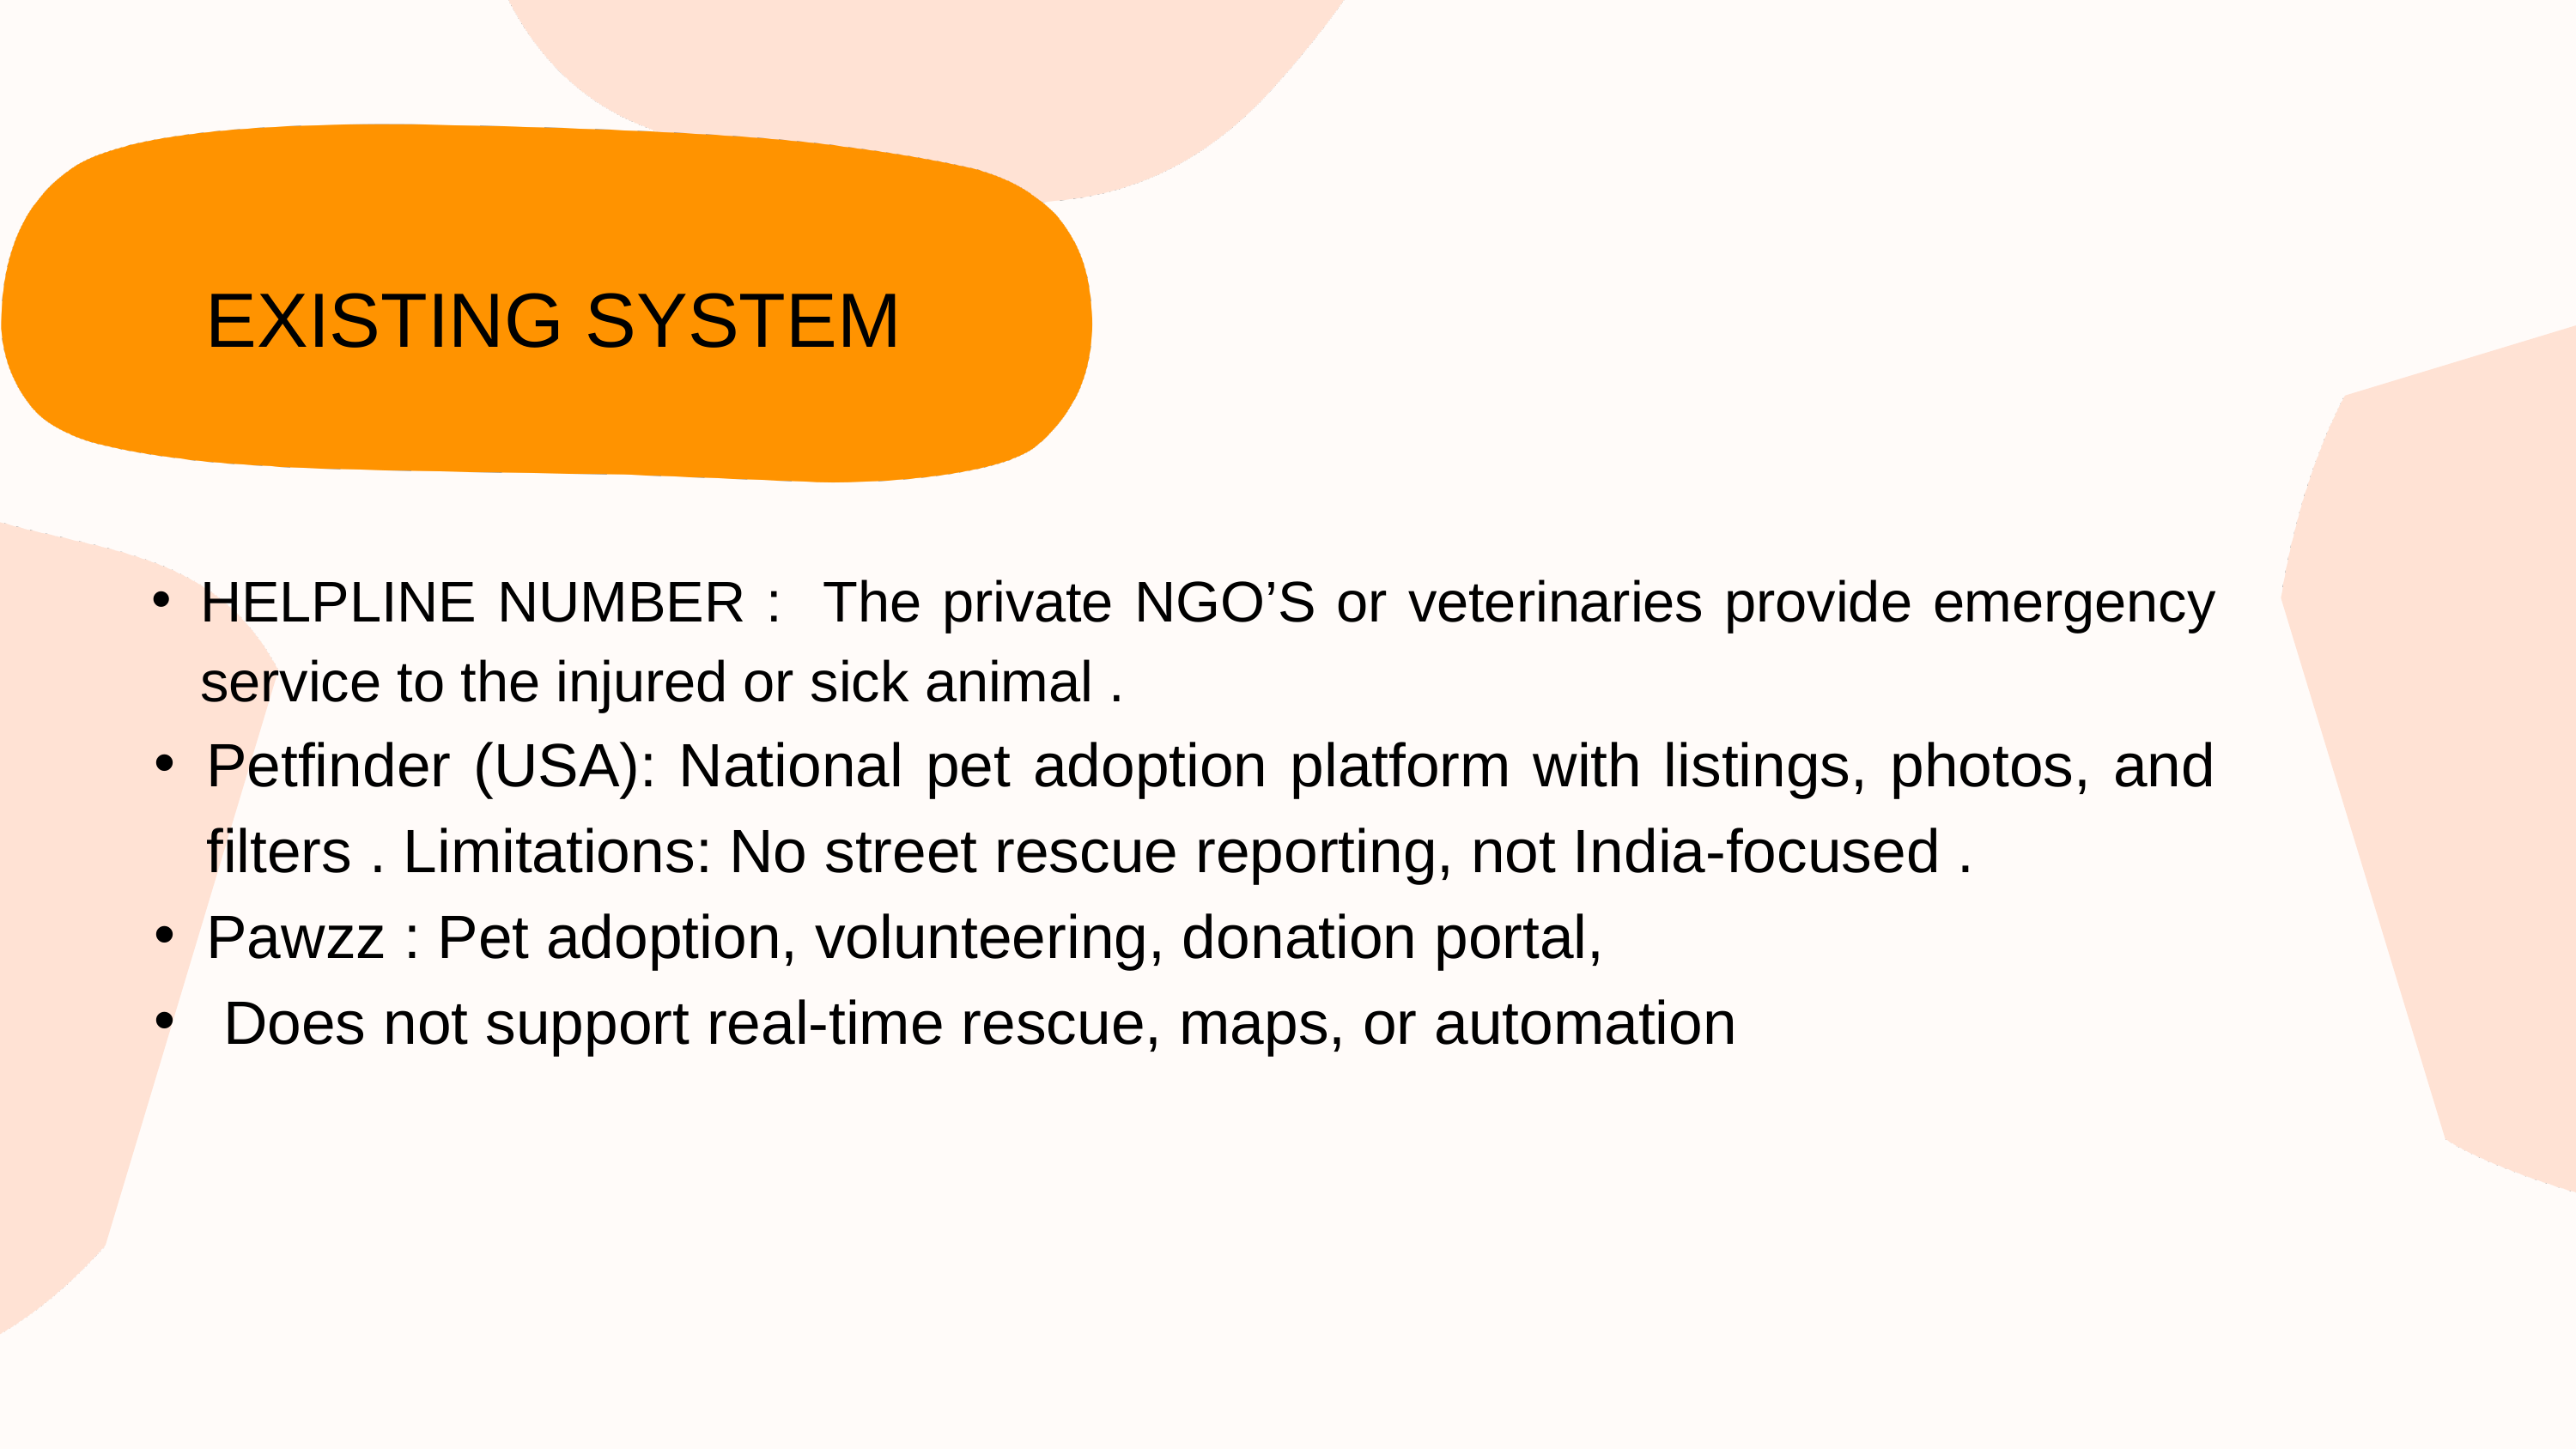

EXISTING SYSTEM

HELPLINE NUMBER :  The private NGO’S or veterinaries provide emergency service to the injured or sick animal .
Petfinder (USA): National pet adoption platform with listings, photos, and filters . Limitations: No street rescue reporting, not India-focused .
Pawzz : Pet adoption, volunteering, donation portal,
 Does not support real-time rescue, maps, or automation